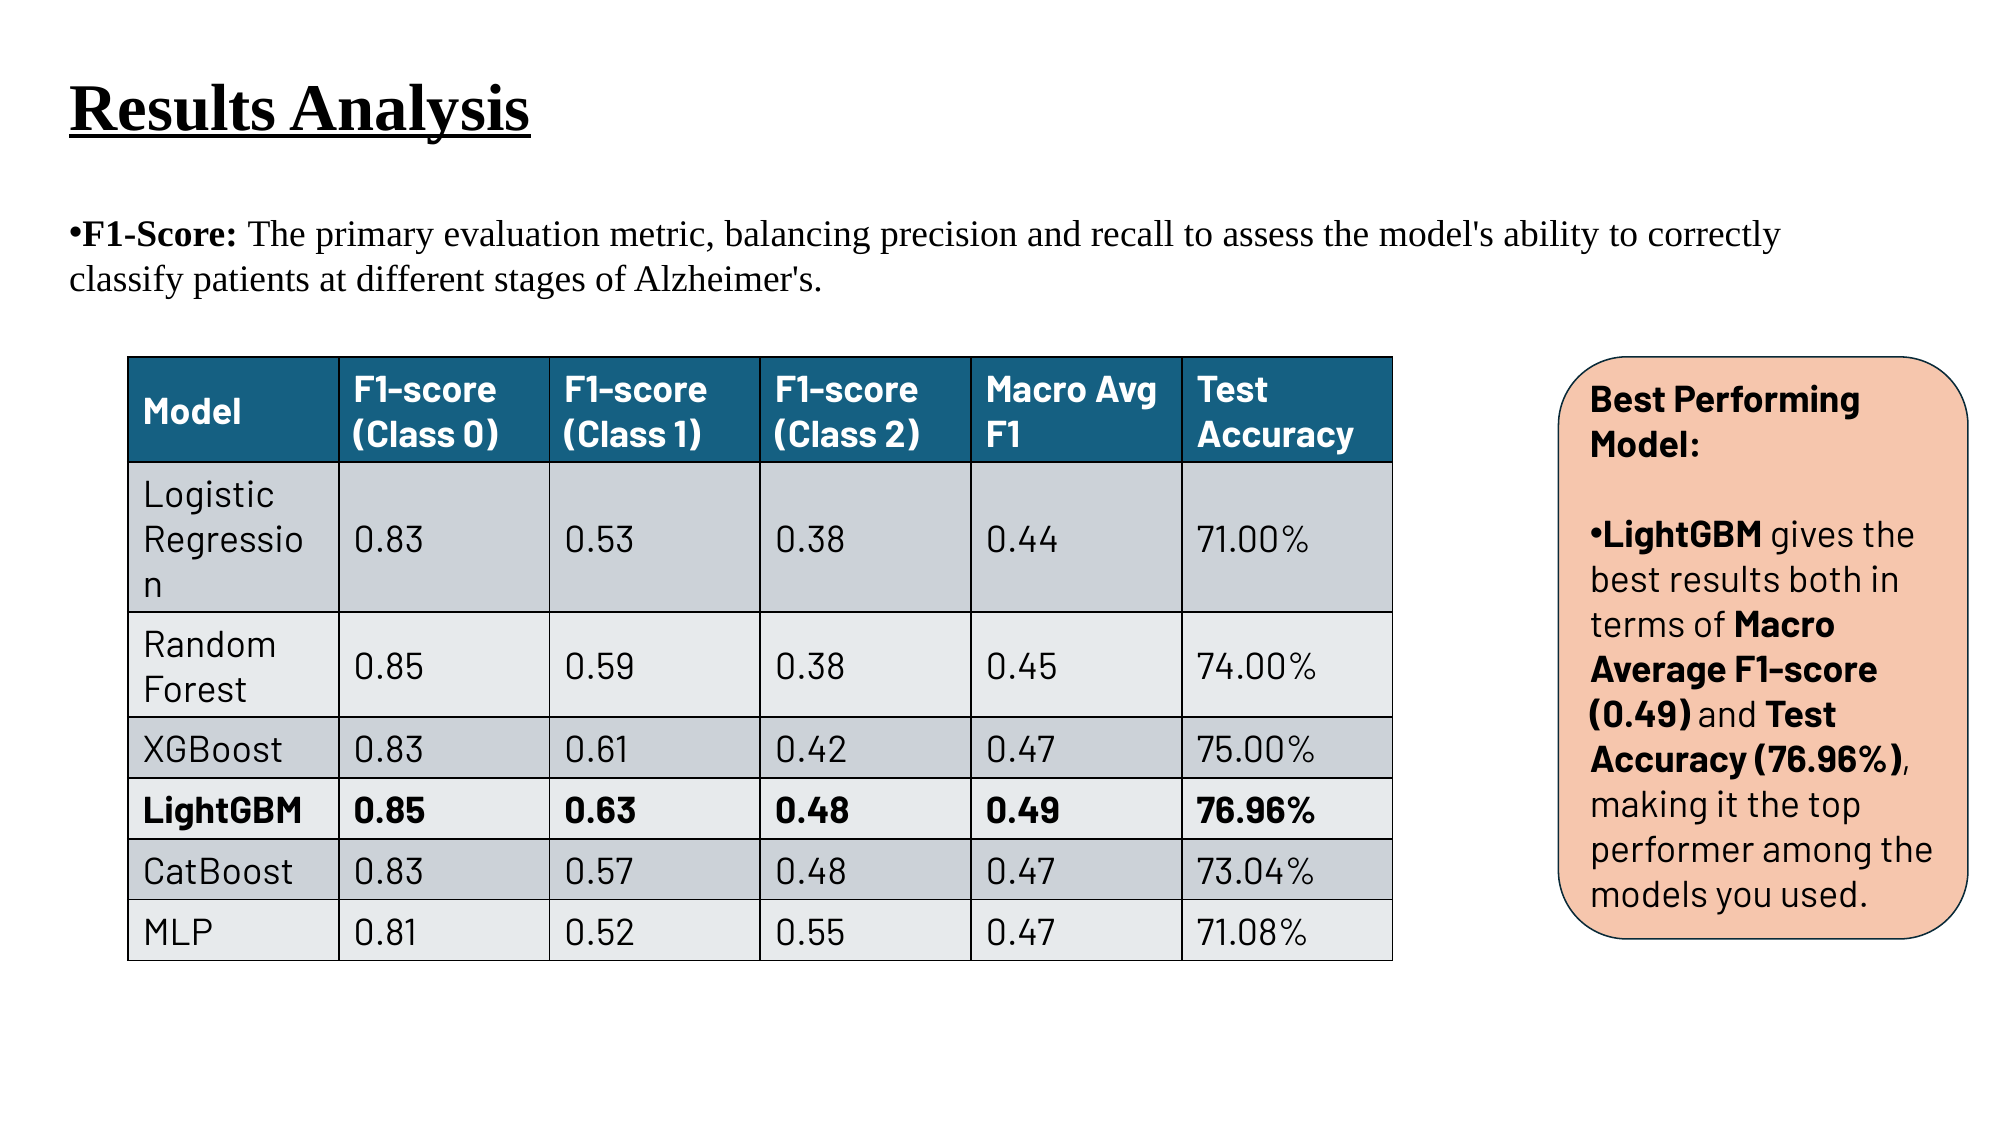

Results Analysis
F1-Score: The primary evaluation metric, balancing precision and recall to assess the model's ability to correctly classify patients at different stages of Alzheimer's.
| Model | F1-score (Class 0) | F1-score (Class 1) | F1-score (Class 2) | Macro Avg F1 | Test Accuracy |
| --- | --- | --- | --- | --- | --- |
| Logistic Regression | 0.83 | 0.53 | 0.38 | 0.44 | 71.00% |
| Random Forest | 0.85 | 0.59 | 0.38 | 0.45 | 74.00% |
| XGBoost | 0.83 | 0.61 | 0.42 | 0.47 | 75.00% |
| LightGBM | 0.85 | 0.63 | 0.48 | 0.49 | 76.96% |
| CatBoost | 0.83 | 0.57 | 0.48 | 0.47 | 73.04% |
| MLP | 0.81 | 0.52 | 0.55 | 0.47 | 71.08% |

Best Performing Model:

LightGBM gives the best results both in terms of Macro Average F1-score (0.49) and Test Accuracy (76.96%), making it the top performer among the models you used.